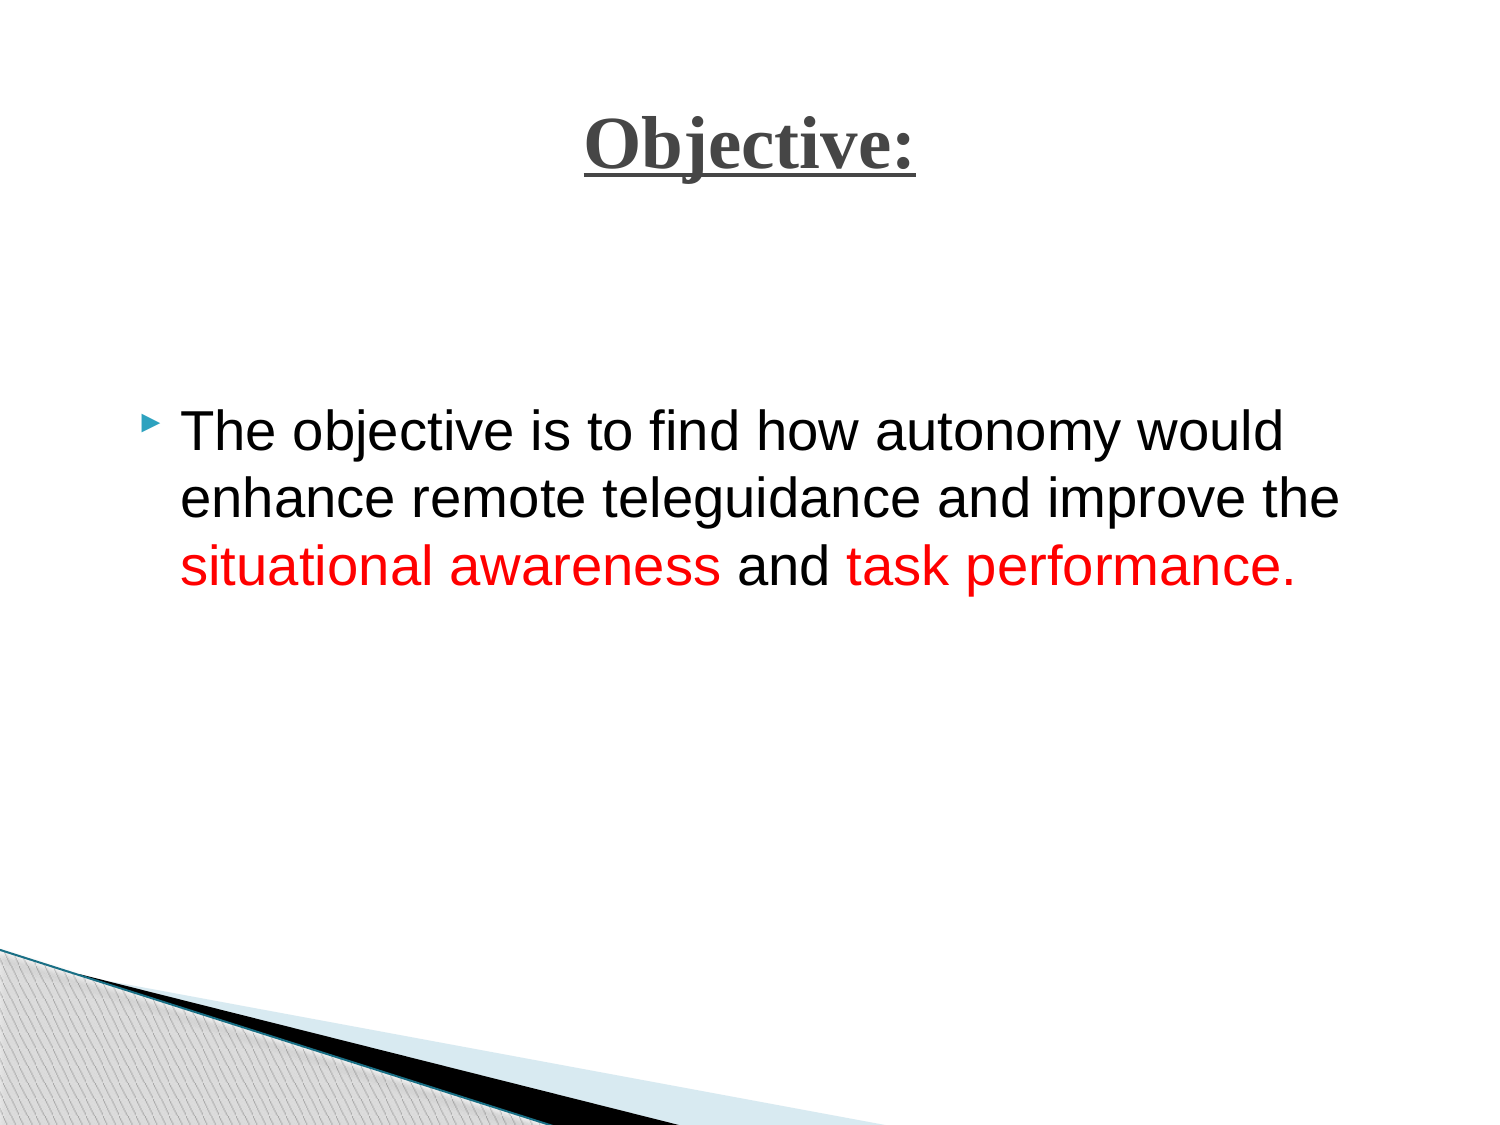

# Objective:
The objective is to find how autonomy would enhance remote teleguidance and improve the situational awareness and task performance.